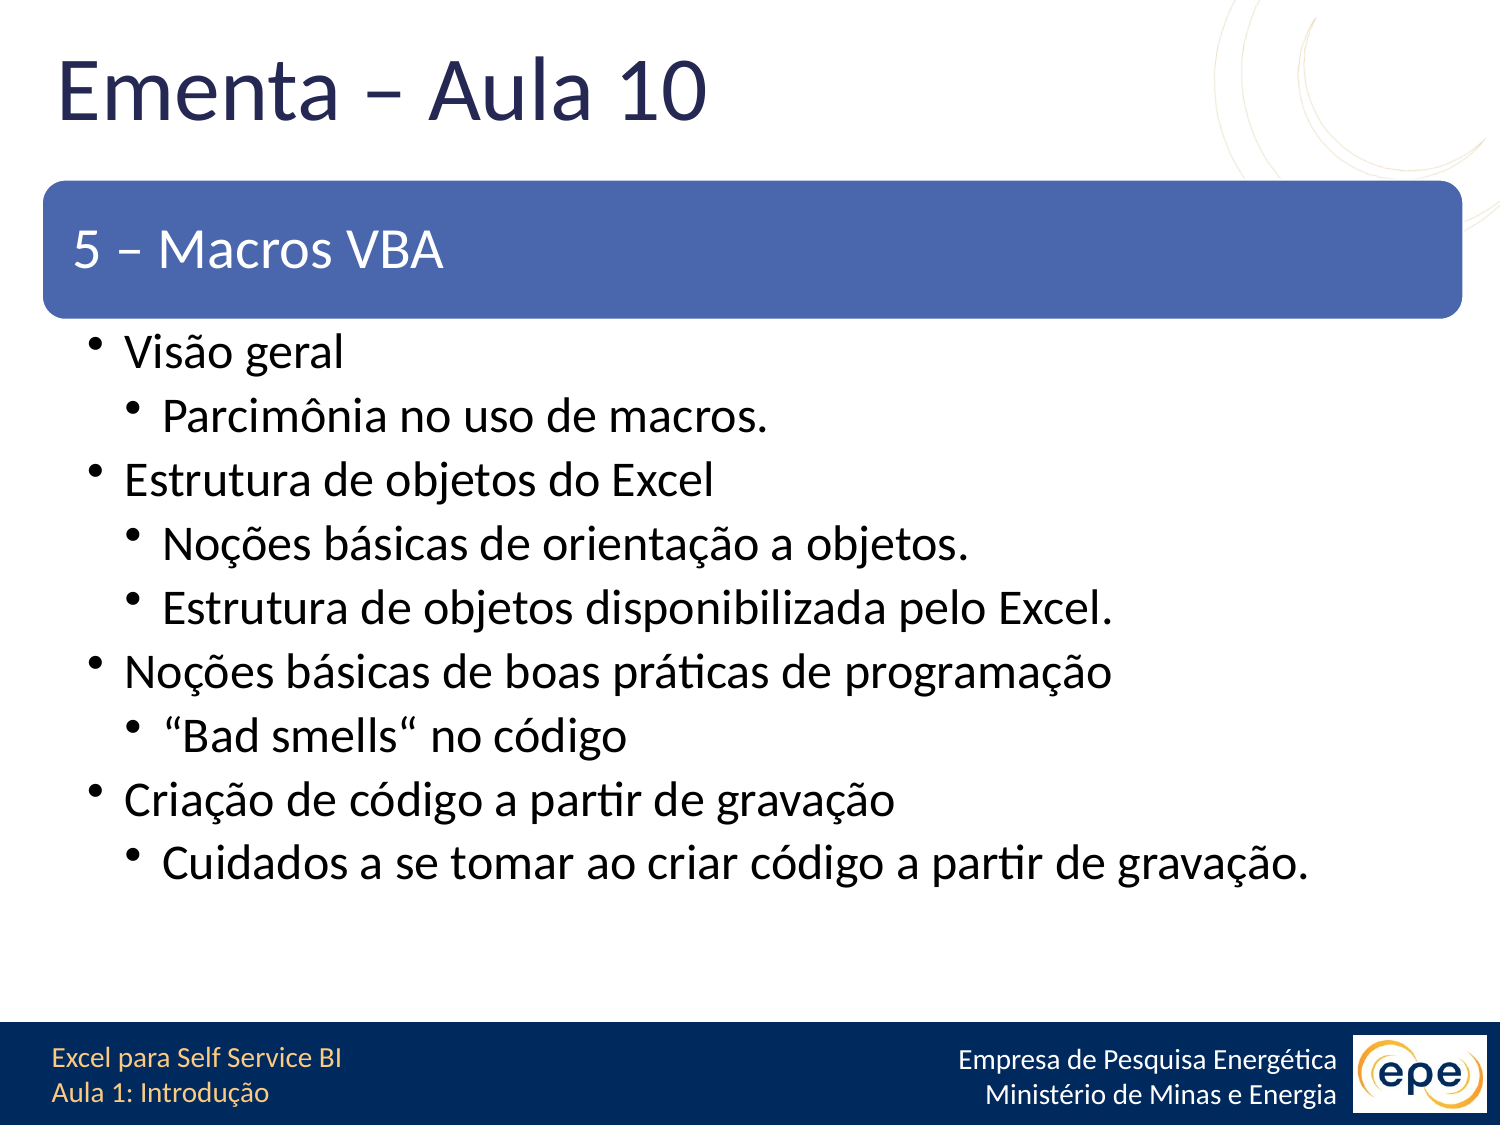

# Ementa – Aula 10
5 – Macros VBA
Visão geral
Parcimônia no uso de macros.
Estrutura de objetos do Excel
Noções básicas de orientação a objetos.
Estrutura de objetos disponibilizada pelo Excel.
Noções básicas de boas práticas de programação
“Bad smells“ no código
Criação de código a partir de gravação
Cuidados a se tomar ao criar código a partir de gravação.